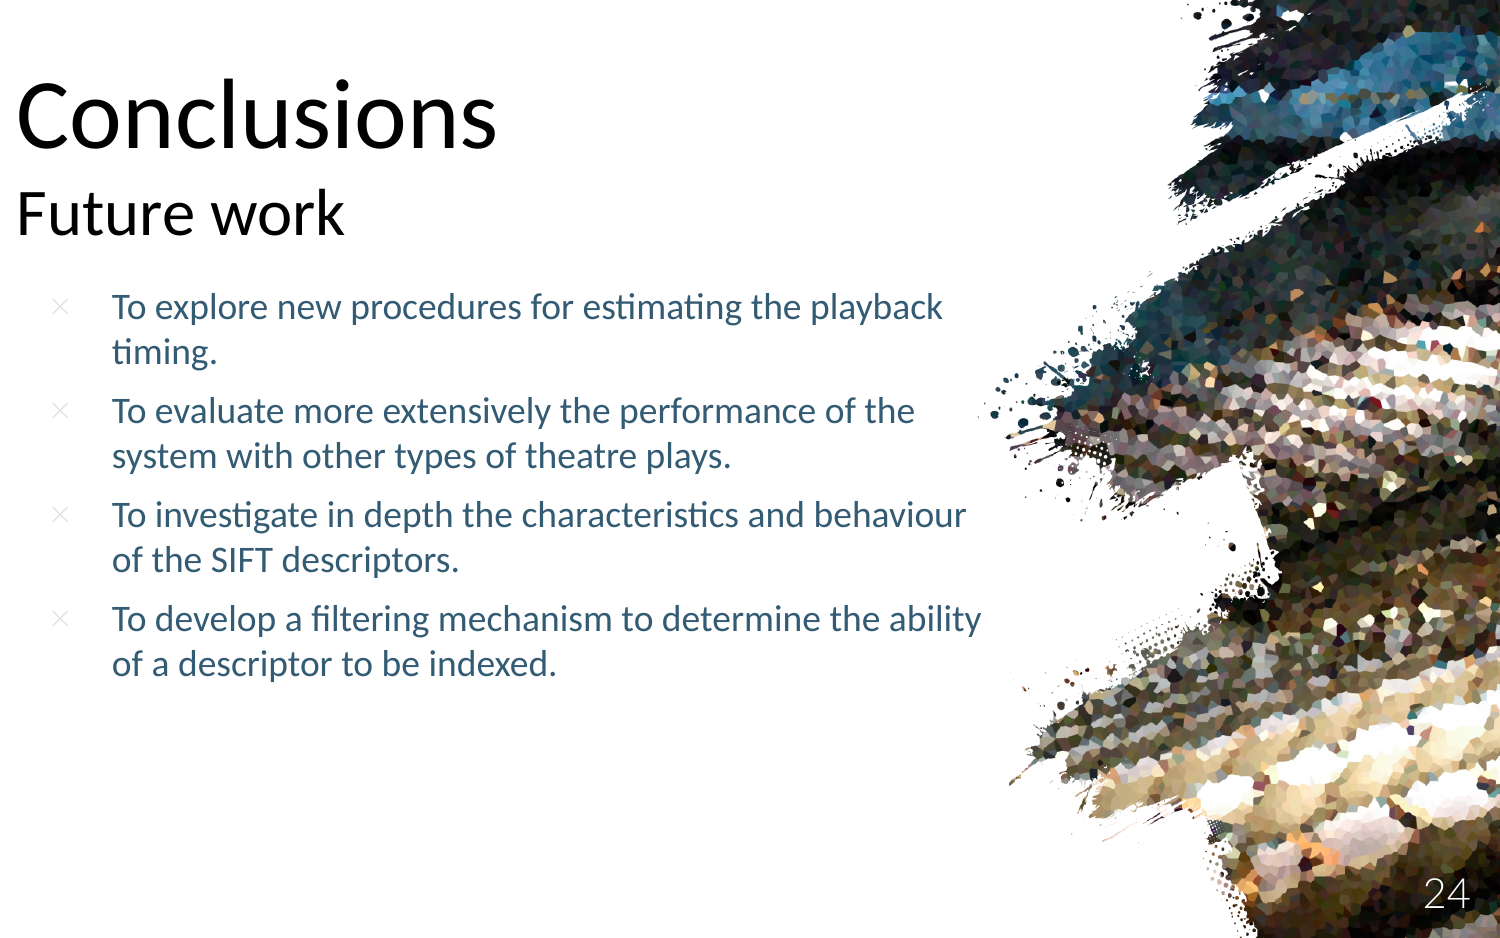

# Conclusions Future work

To explore new procedures for estimating the playback timing.
To evaluate more extensively the performance of the system with other types of theatre plays.
To investigate in depth the characteristics and behaviour of the SIFT descriptors.
To develop a filtering mechanism to determine the ability of a descriptor to be indexed.
24